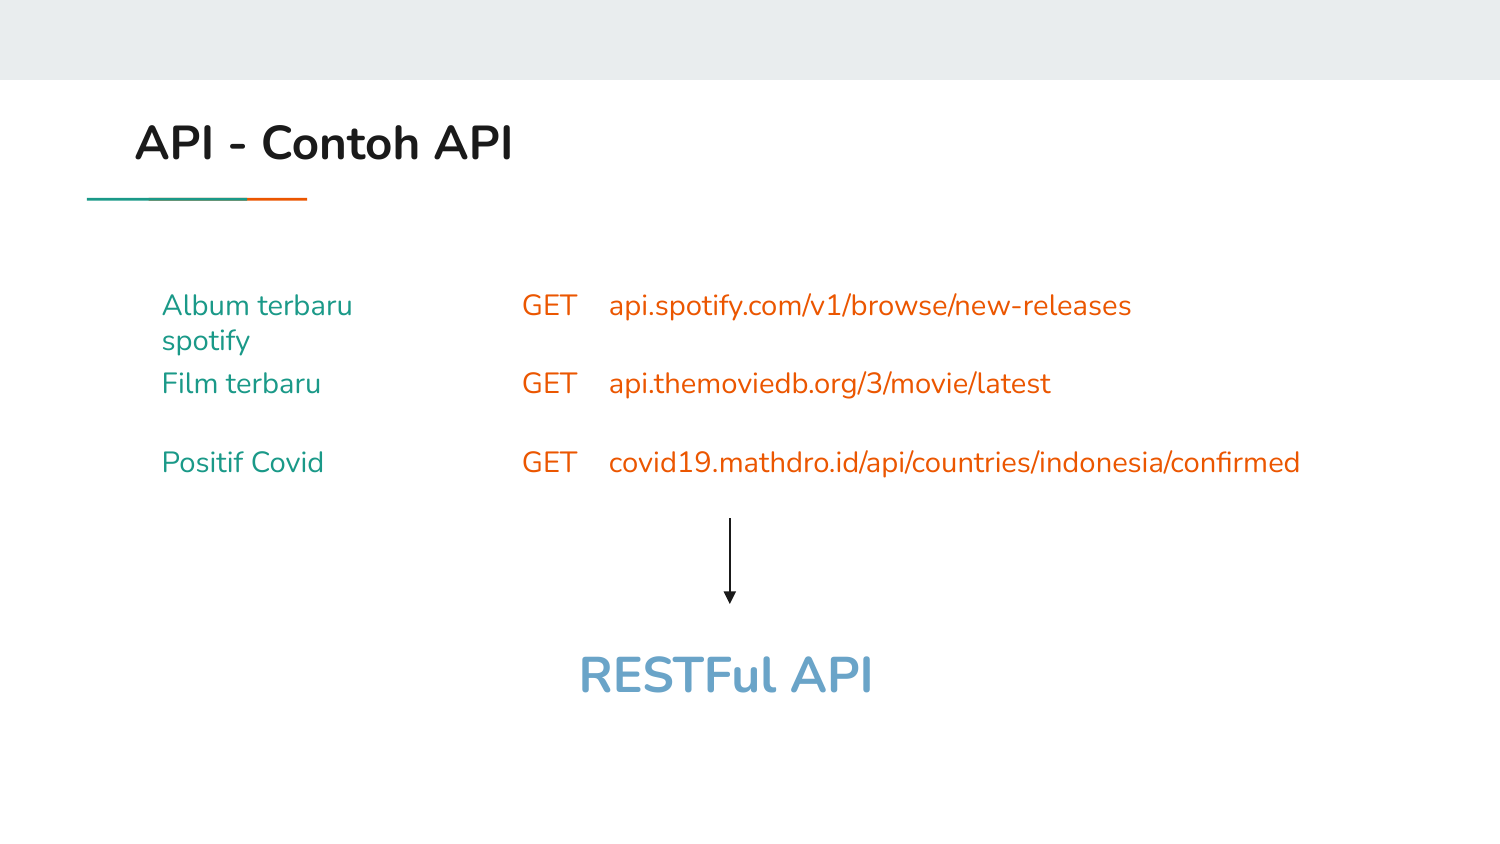

# API - Contoh API
Album terbaru spotify
GET
api.spotify.com/v1/browse/new-releases
Film terbaru
GET
api.themoviedb.org/3/movie/latest
Positif Covid
GET
covid19.mathdro.id/api/countries/indonesia/confirmed
RESTFul API